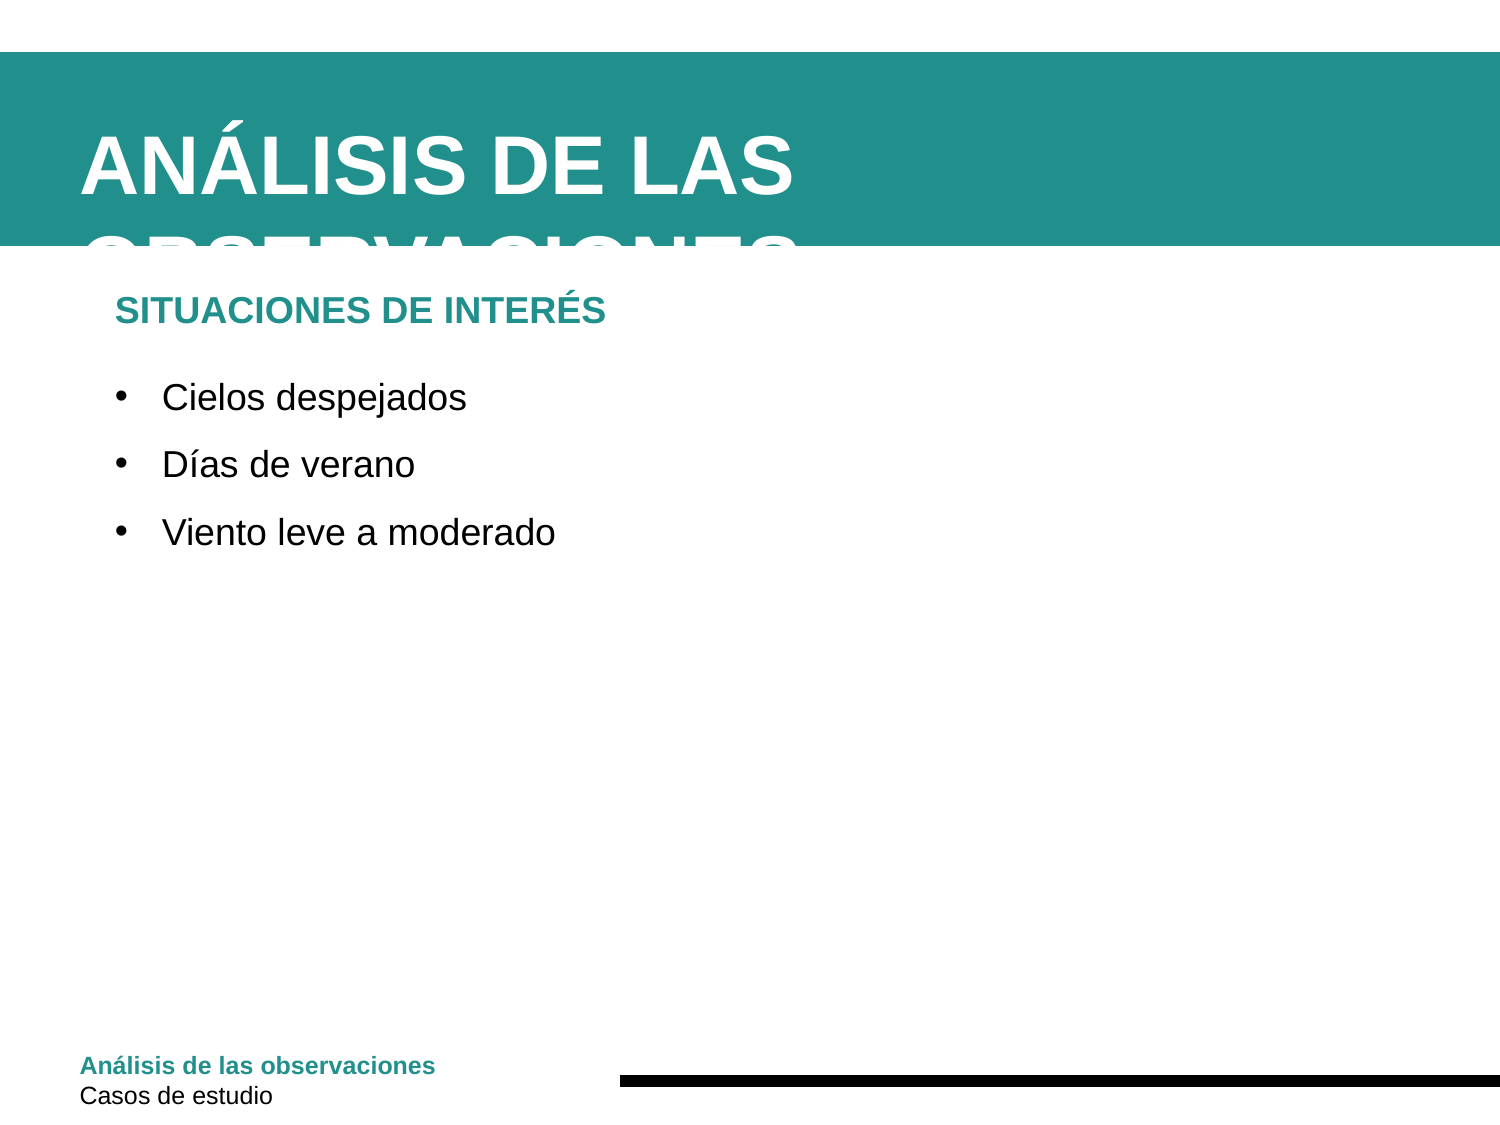

ANÁLISIS DE LAS OBSERVACIONES
SITUACIONES DE INTERÉS
Cielos despejados
Días de verano
Viento leve a moderado
Análisis de las observaciones
Casos de estudio